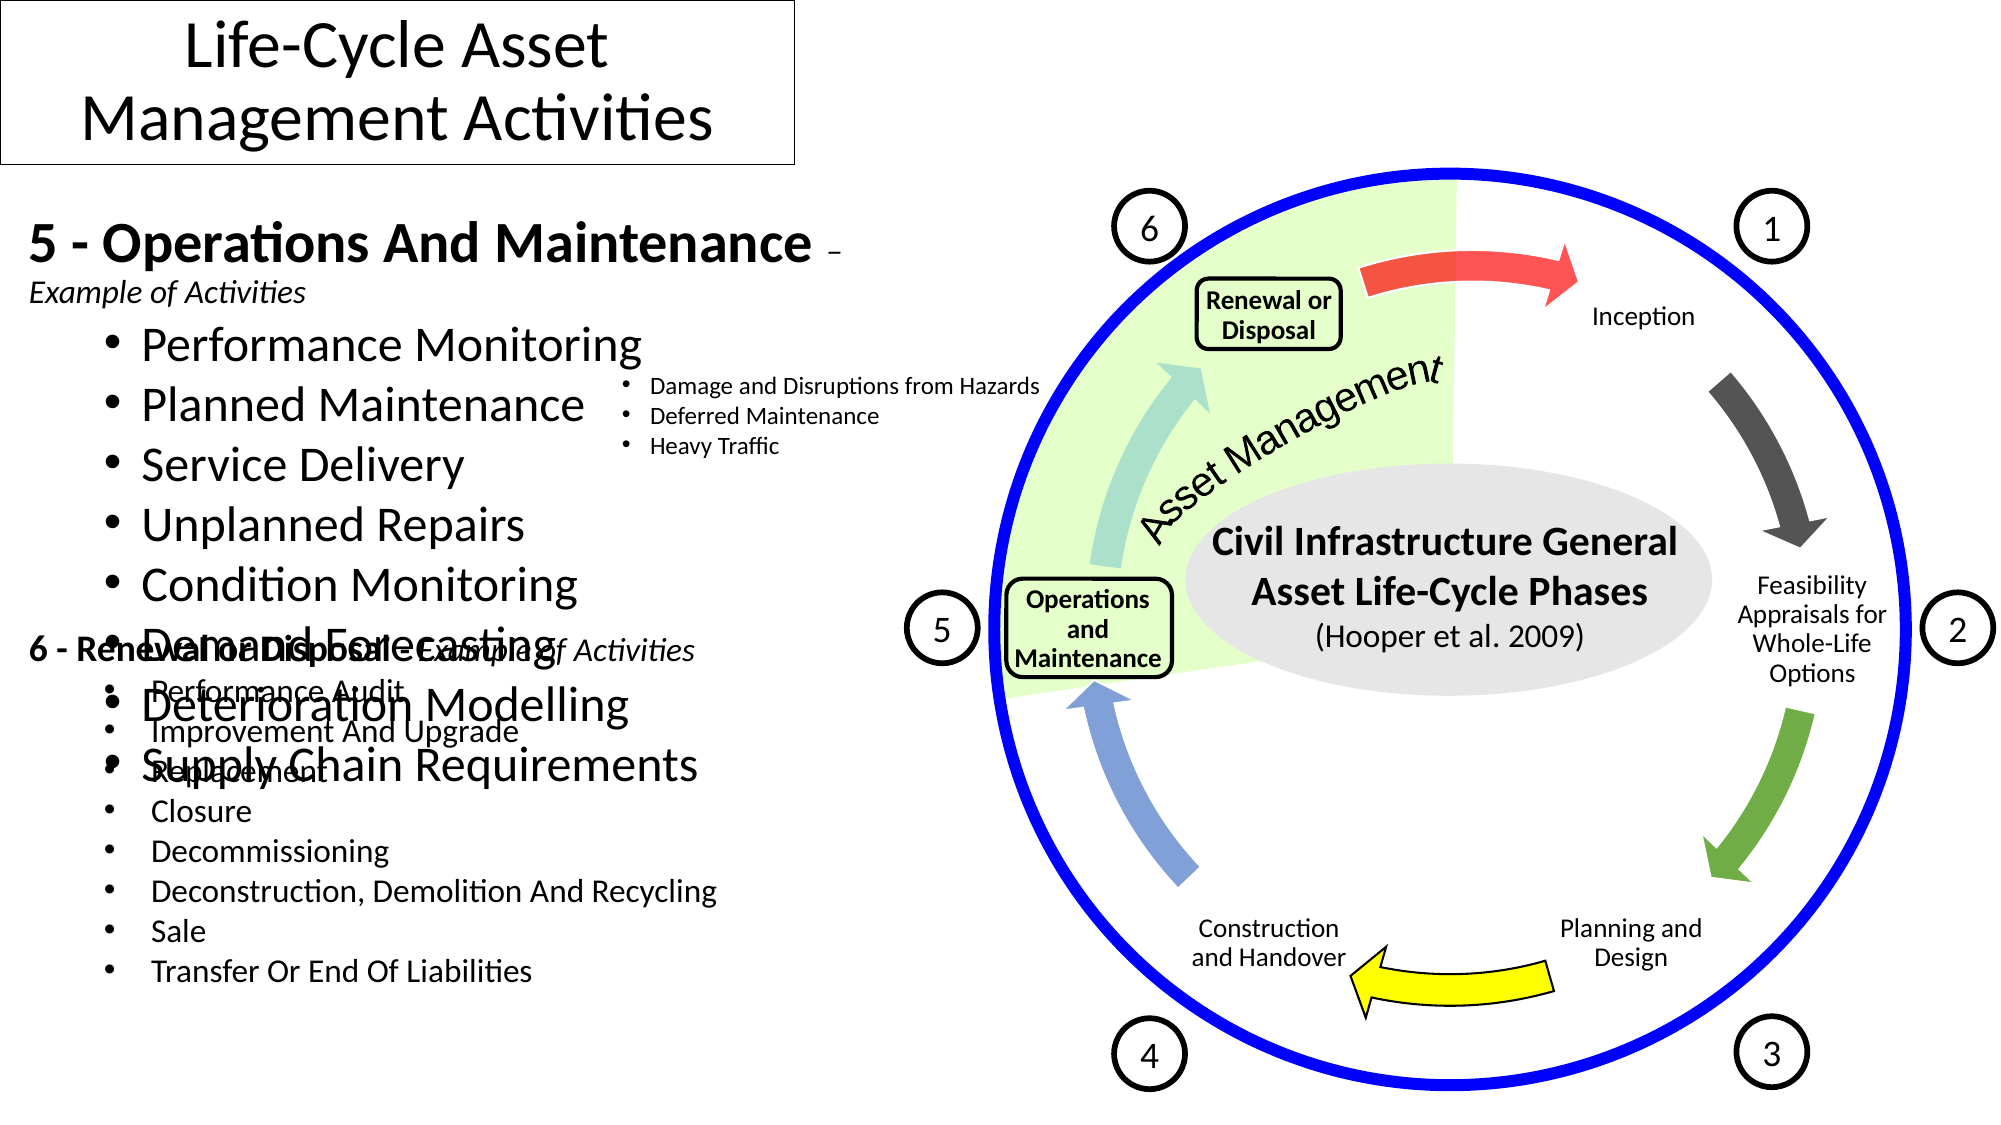

# Life-Cycle Asset Management Activities

Inception
Feasibility Appraisals for Whole-Life Options
Planning and Design
Construction and Handover
Operations and Maintenance
Renewal or Disposal
Civil Infrastructure General
Asset Life-Cycle Phases
(Hooper et al. 2009)

6
1
2
5
3
4

Asset Management
5 - Operations And Maintenance – Example of Activities
Performance Monitoring
Planned Maintenance
Service Delivery
Unplanned Repairs
Condition Monitoring
Demand Forecasting
Deterioration Modelling
Supply Chain Requirements
Damage and Disruptions from Hazards
Deferred Maintenance
Heavy Traffic

6 - Renewal or Disposal - Example of Activities
Performance Audit
Improvement And Upgrade
Replacement
Closure
Decommissioning
Deconstruction, Demolition And Recycling
Sale
Transfer Or End Of Liabilities